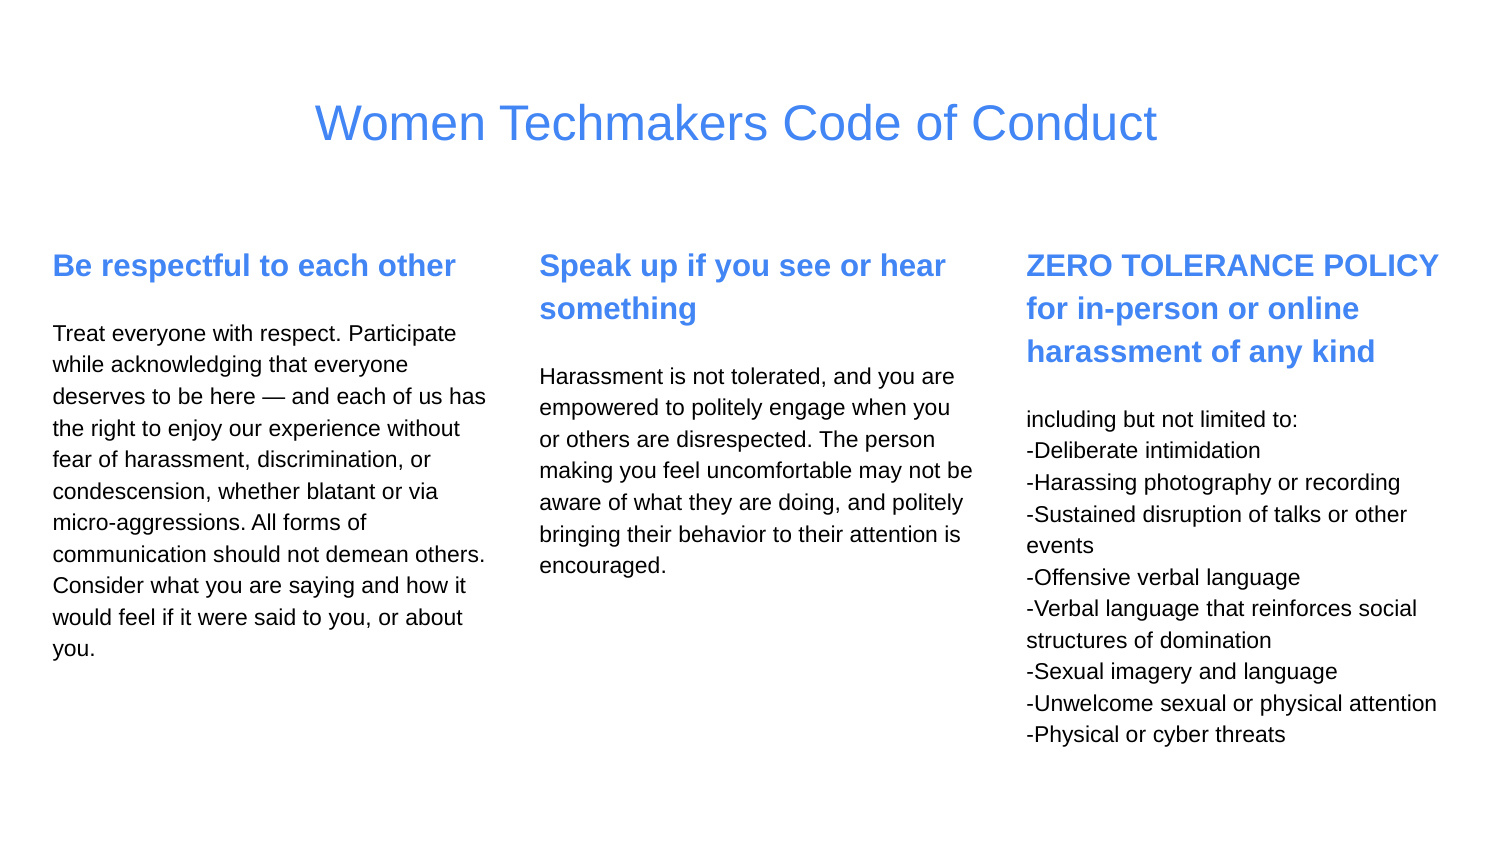

Women Techmakers Code of Conduct
Be respectful to each other

Treat everyone with respect. Participate while acknowledging that everyone deserves to be here — and each of us has the right to enjoy our experience without fear of harassment, discrimination, or condescension, whether blatant or via micro-aggressions. All forms of communication should not demean others. Consider what you are saying and how it would feel if it were said to you, or about you.
Speak up if you see or hear something

Harassment is not tolerated, and you are empowered to politely engage when you or others are disrespected. The person making you feel uncomfortable may not be aware of what they are doing, and politely bringing their behavior to their attention is encouraged.
ZERO TOLERANCE POLICY for in-person or online harassment of any kind

including but not limited to:
-Deliberate intimidation
-Harassing photography or recording
-Sustained disruption of talks or other events
-Offensive verbal language
-Verbal language that reinforces social structures of domination
-Sexual imagery and language
-Unwelcome sexual or physical attention
-Physical or cyber threats